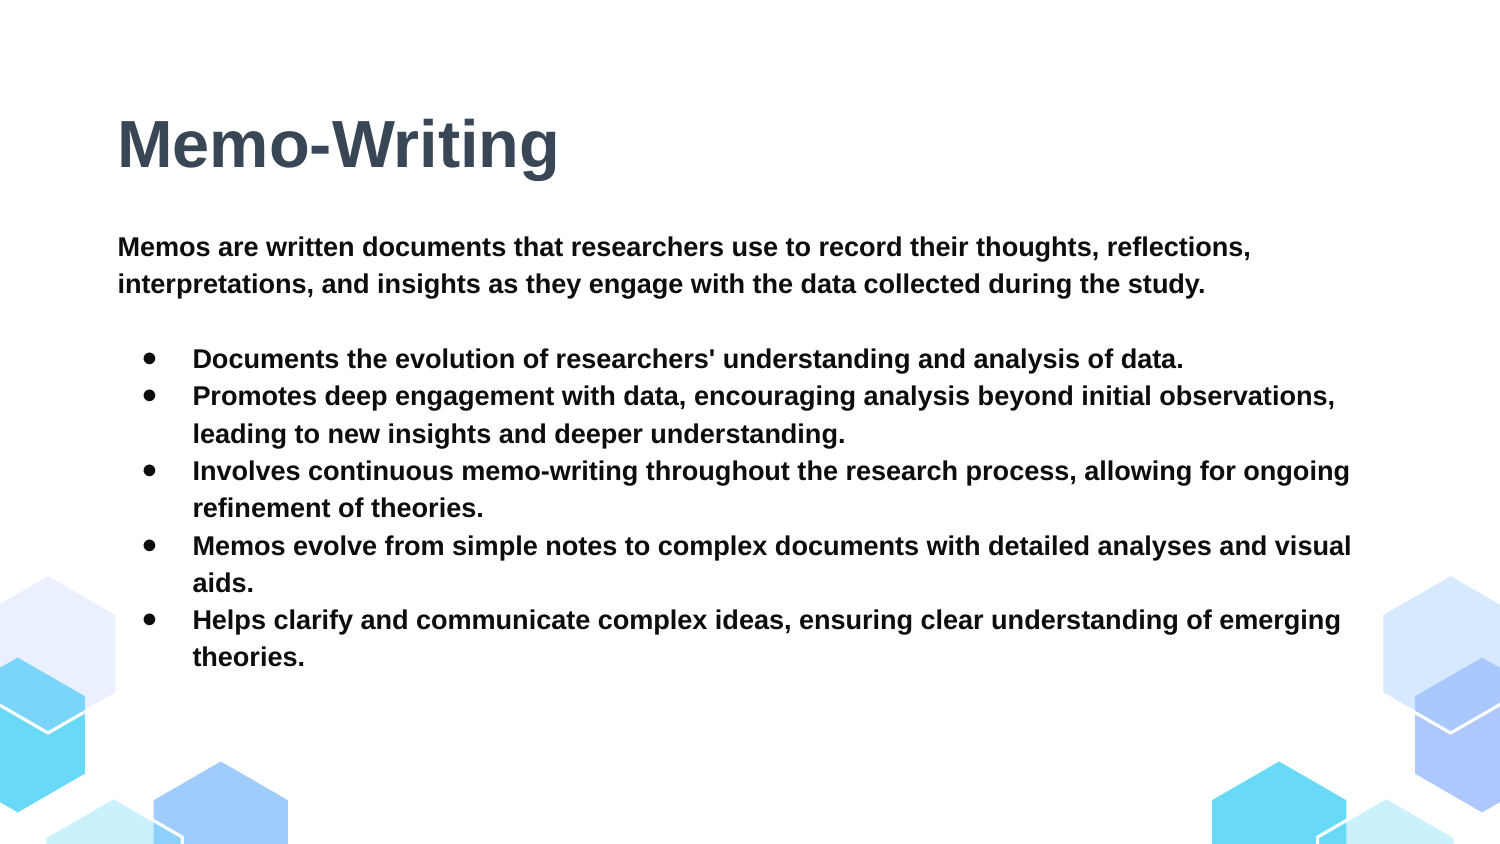

# Memo-Writing
Memos are written documents that researchers use to record their thoughts, reflections, interpretations, and insights as they engage with the data collected during the study.

Documents the evolution of researchers' understanding and analysis of data.
Promotes deep engagement with data, encouraging analysis beyond initial observations, leading to new insights and deeper understanding.
Involves continuous memo-writing throughout the research process, allowing for ongoing refinement of theories.
Memos evolve from simple notes to complex documents with detailed analyses and visual aids.
Helps clarify and communicate complex ideas, ensuring clear understanding of emerging theories.